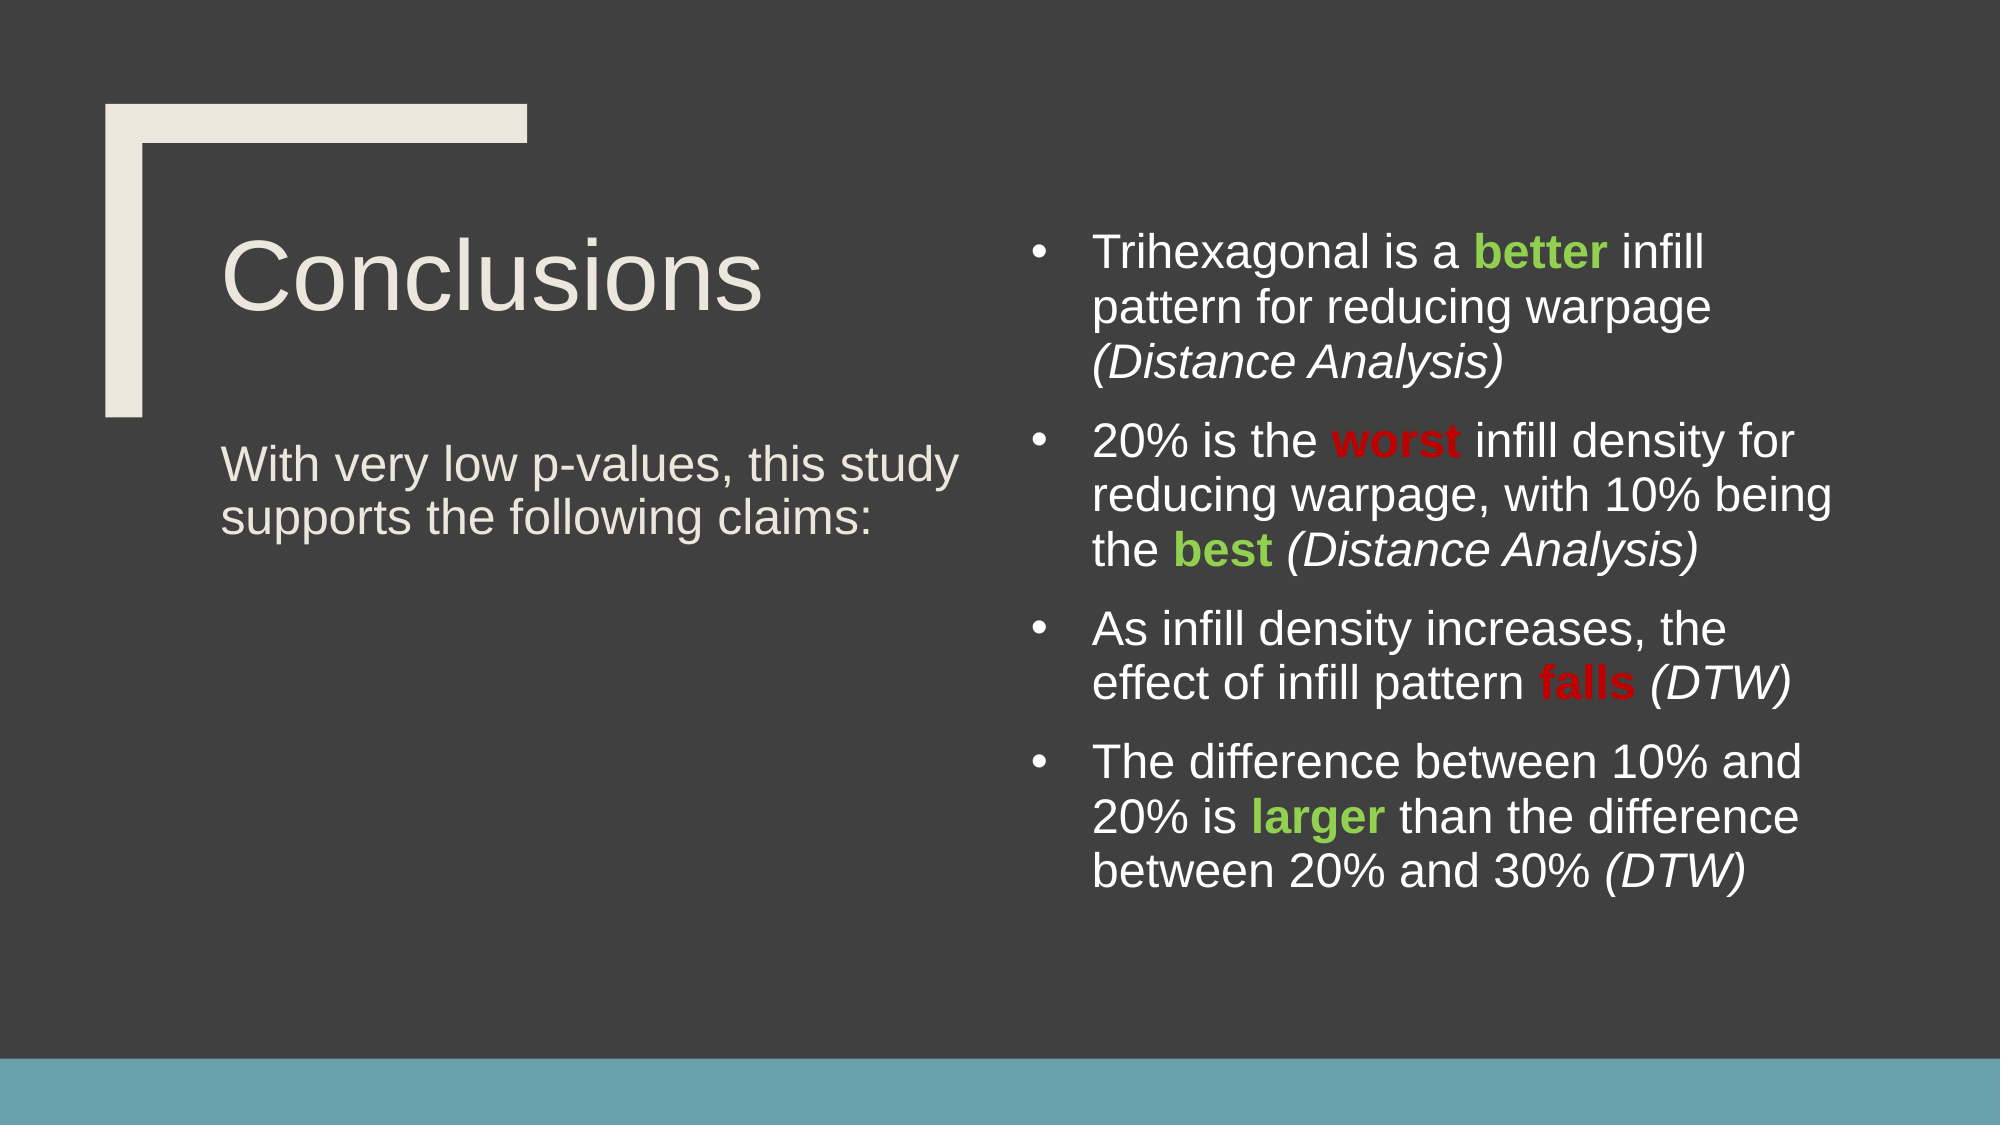

# Conclusions With very low p-values, this study supports the following claims:
Trihexagonal is a better infill pattern for reducing warpage (Distance Analysis)
20% is the worst infill density for reducing warpage, with 10% being the best (Distance Analysis)
As infill density increases, the effect of infill pattern falls (DTW)
The difference between 10% and 20% is larger than the difference between 20% and 30% (DTW)

20